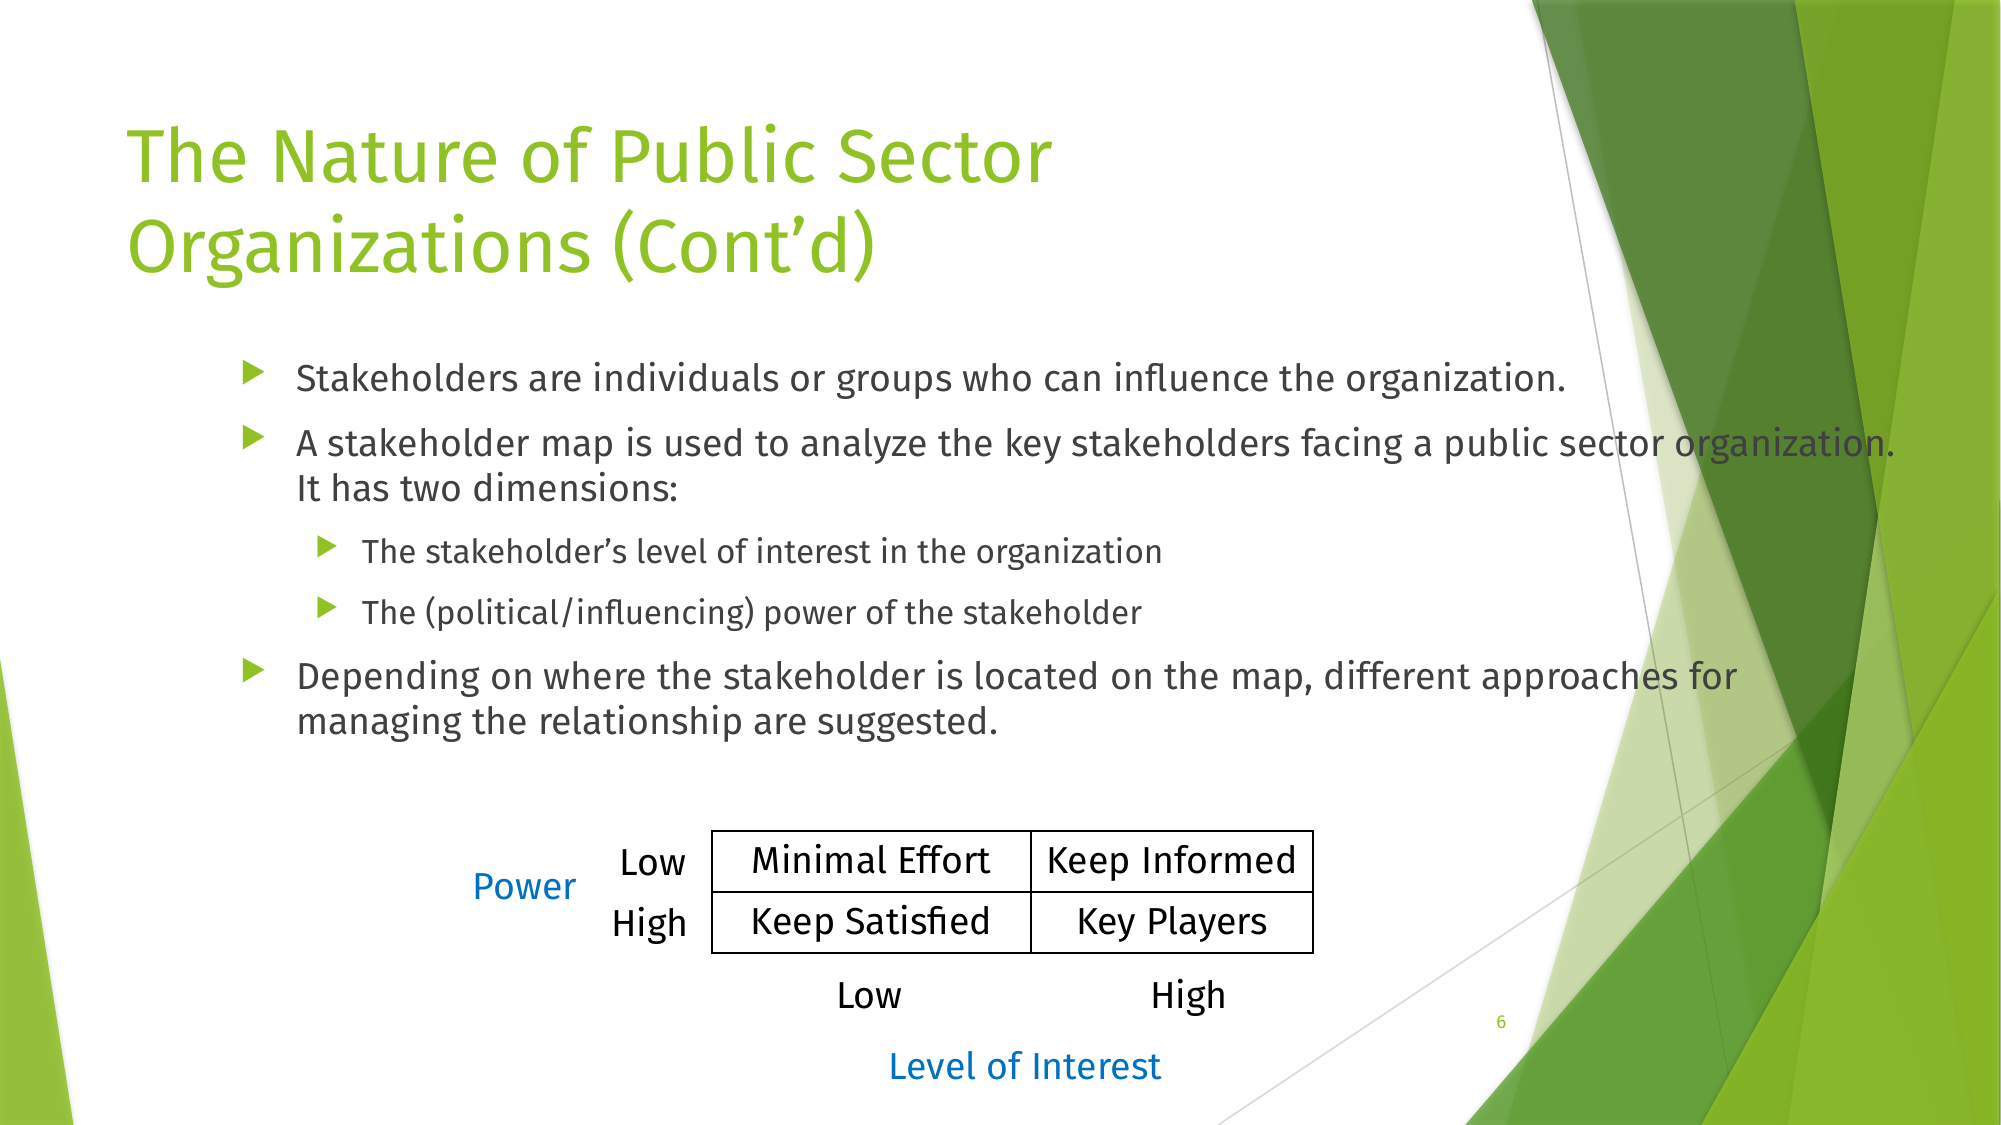

# The Nature of Public Sector Organizations (Cont’d)
Stakeholders are individuals or groups who can influence the organization.
A stakeholder map is used to analyze the key stakeholders facing a public sector organization. It has two dimensions:
The stakeholder’s level of interest in the organization
The (political/influencing) power of the stakeholder
Depending on where the stakeholder is located on the map, different approaches for managing the relationship are suggested.

Low
| Minimal Effort | Keep Informed |
| --- | --- |
| Keep Satisfied | Key Players |
Power
High
Low
High
6
Level of Interest